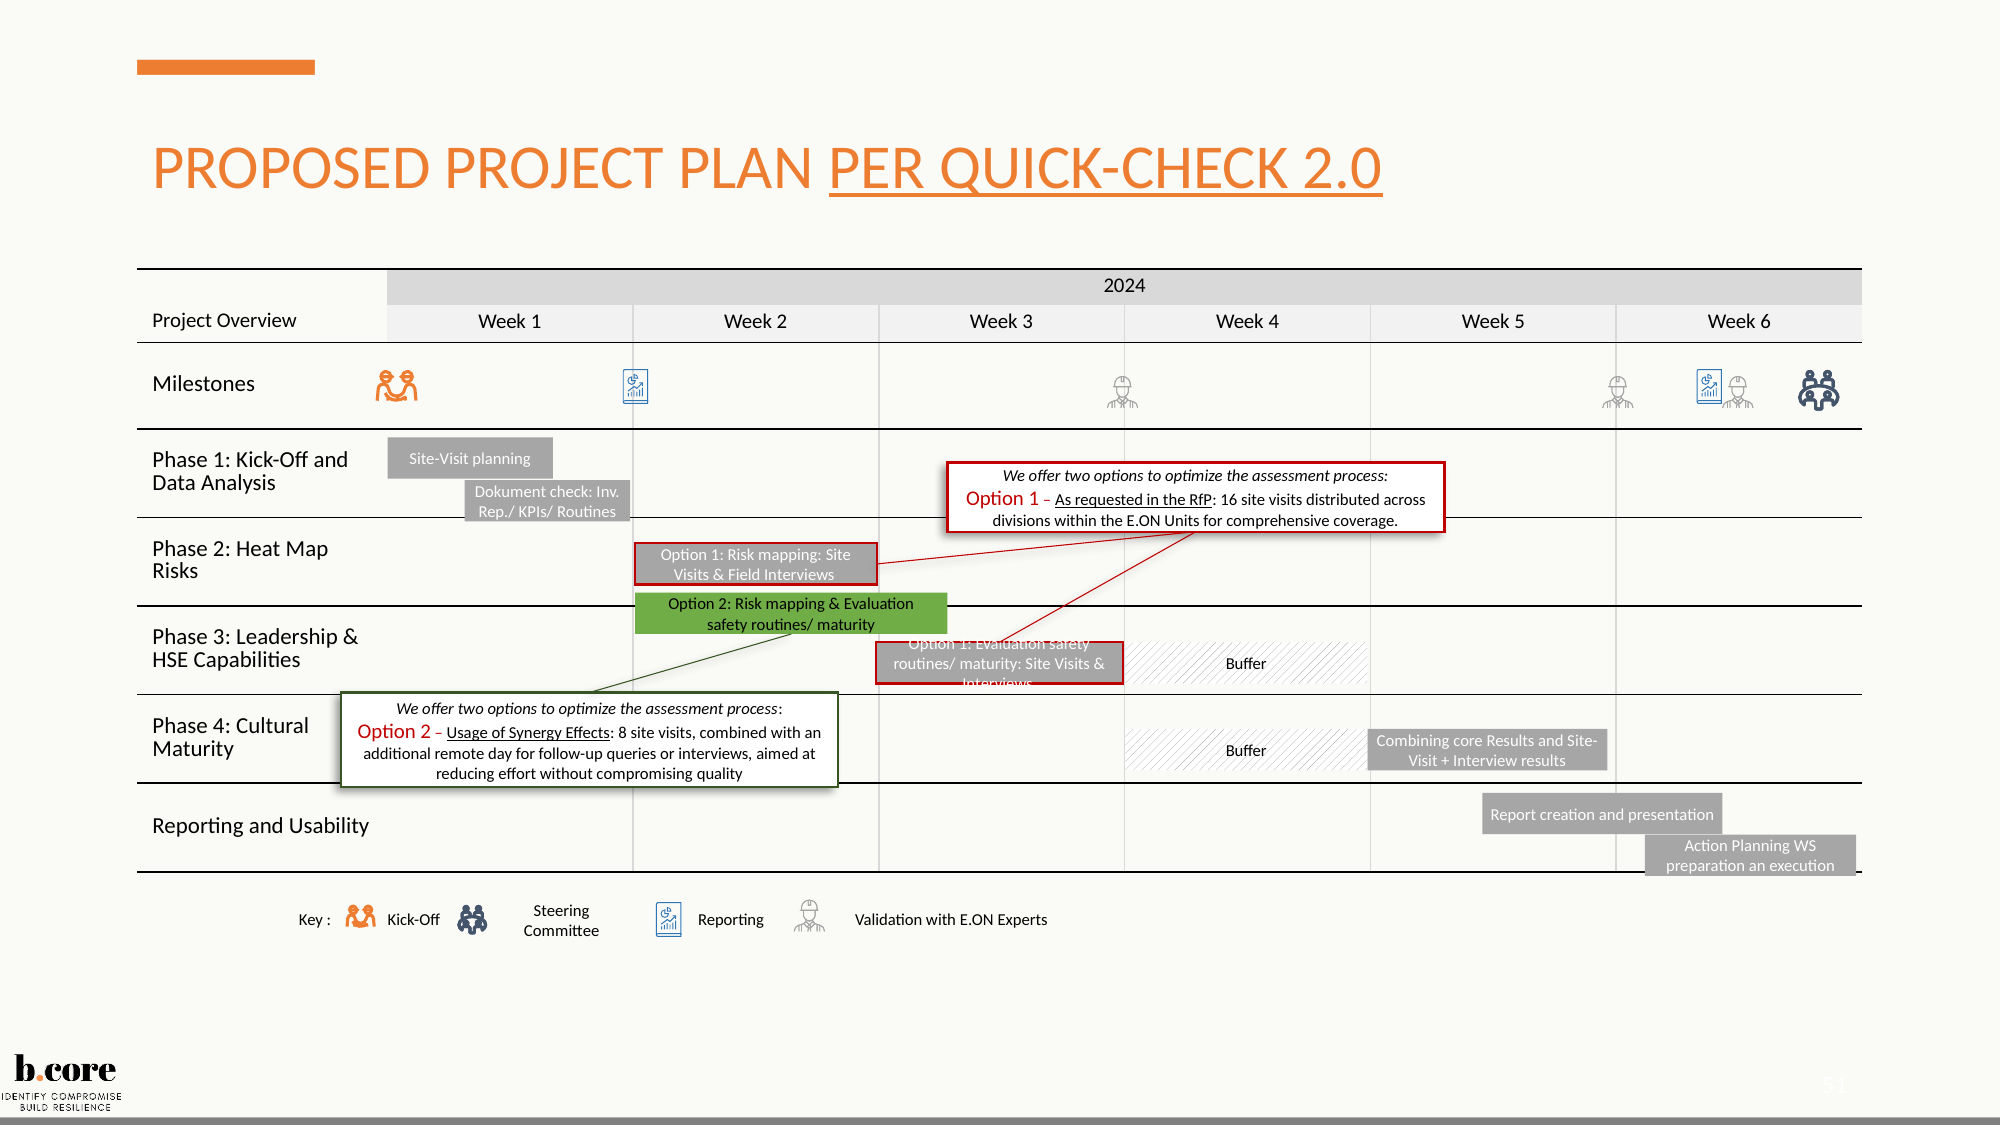

# Proposed Project Plan per Quick-Check 2.0
|  | 2024 |  |  |  |  |  |
| --- | --- | --- | --- | --- | --- | --- |
| Project Overview | Week 1 | Week 2 | Week 3 | Week 4 | Week 5 | Week 6 |
| Milestones |  |  |  |  |  |  |
| Phase 1: Kick-Off and Data Analysis |  |  |  |  |  |  |
| Phase 2: Heat Map Risks |  |  |  |  |  |  |
| Phase 3: Leadership & HSE Capabilities |  |  |  |  |  |  |
| Phase 4: Cultural Maturity |  |  |  |  |  |  |
| Reporting and Usability |  |  |  |  |  |  |

Site-Visit planning
We offer two options to optimize the assessment process:
Option 1 – As requested in the RfP: 16 site visits distributed across divisions within the E.ON Units for comprehensive coverage.
Dokument check: Inv. Rep./ KPIs/ Routines
Option 1: Risk mapping: Site Visits & Field Interviews
Option 2: Risk mapping & Evaluation safety routines/ maturity
Option 1: Evaluation safety routines/ maturity: Site Visits & Interviews
Buffer
We offer two options to optimize the assessment process:
Option 2 – Usage of Synergy Effects: 8 site visits, combined with an additional remote day for follow-up queries or interviews, aimed at reducing effort without compromising quality
Buffer
Combining core Results and Site-Visit + Interview results
Report creation and presentation
Action Planning WS preparation an execution

Kick-Off

Steering Committee
Reporting
Validation with E.ON Experts

Key :
51